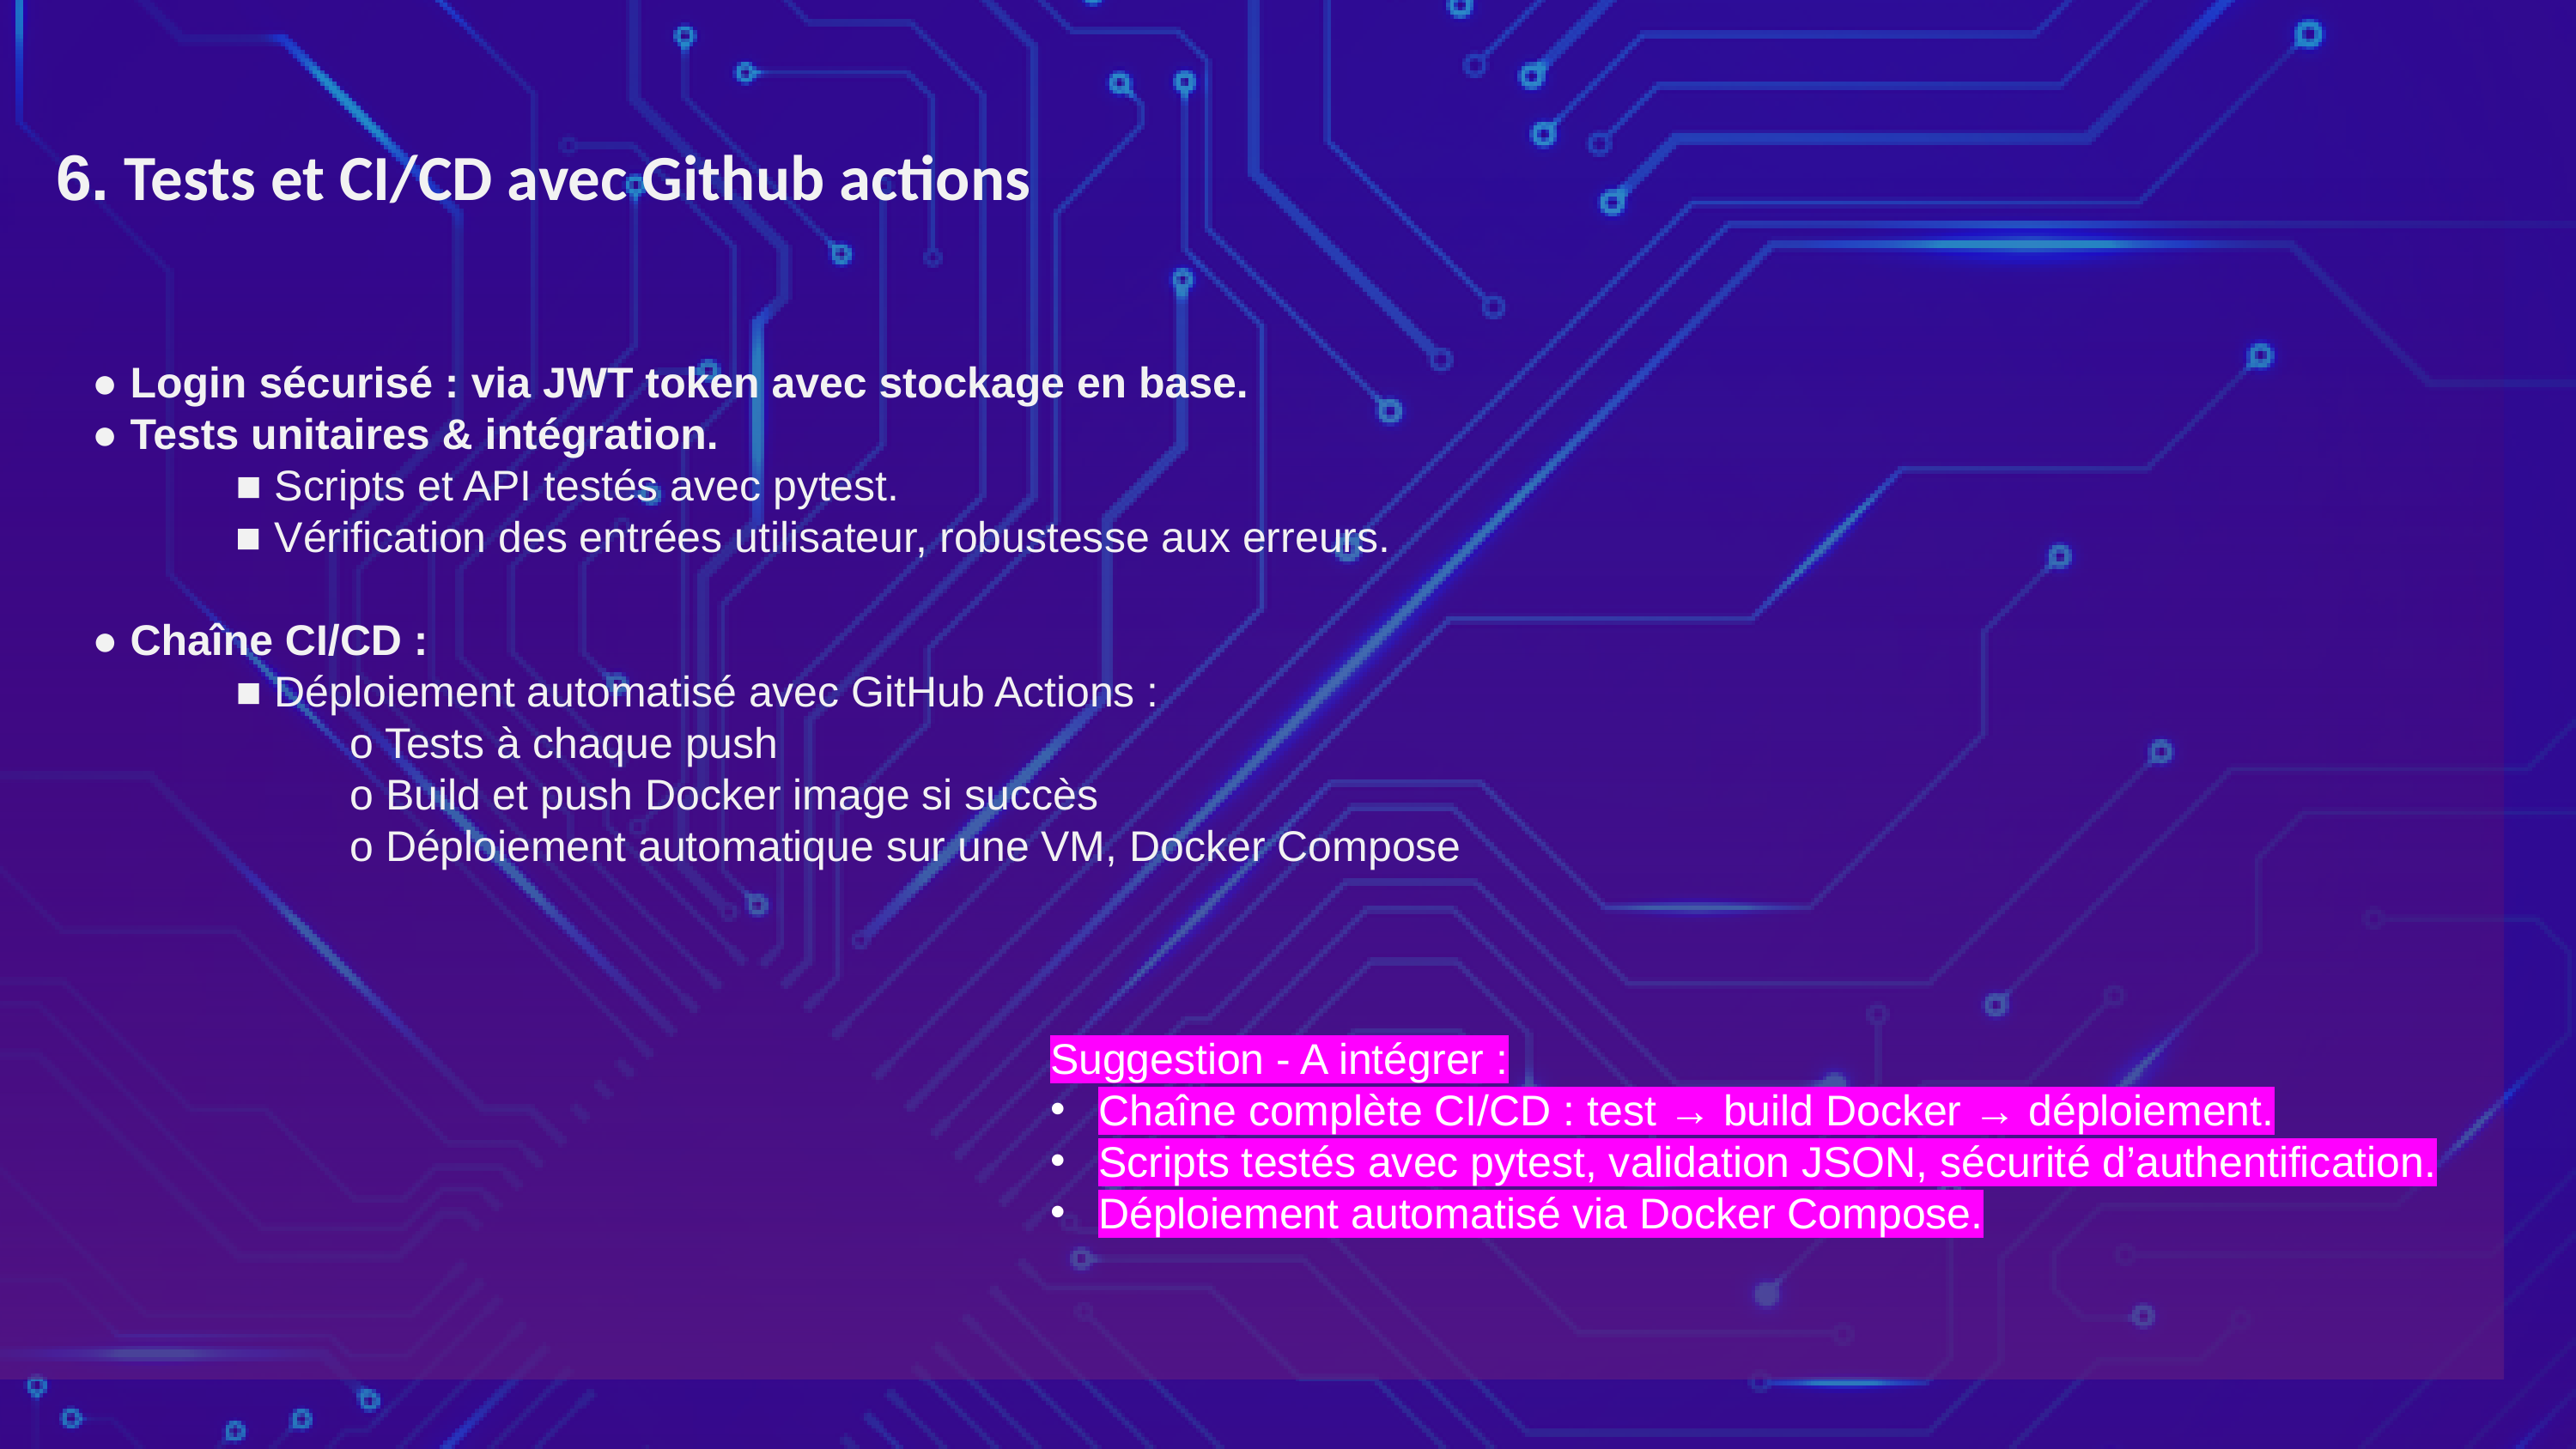

V
6. Tests et CI/CD avec Github actions
● Login sécurisé : via JWT token avec stockage en base.
● Tests unitaires & intégration.
            ■ Scripts et API testés avec pytest.
            ■ Vérification des entrées utilisateur, robustesse aux erreurs.

● Chaîne CI/CD :
            ■ Déploiement automatisé avec GitHub Actions :
		o Tests à chaque push
		o Build et push Docker image si succès
		o Déploiement automatique sur une VM, Docker Compose
Suggestion - A intégrer :
Chaîne complète CI/CD : test → build Docker → déploiement.
Scripts testés avec pytest, validation JSON, sécurité d’authentification.
Déploiement automatisé via Docker Compose.